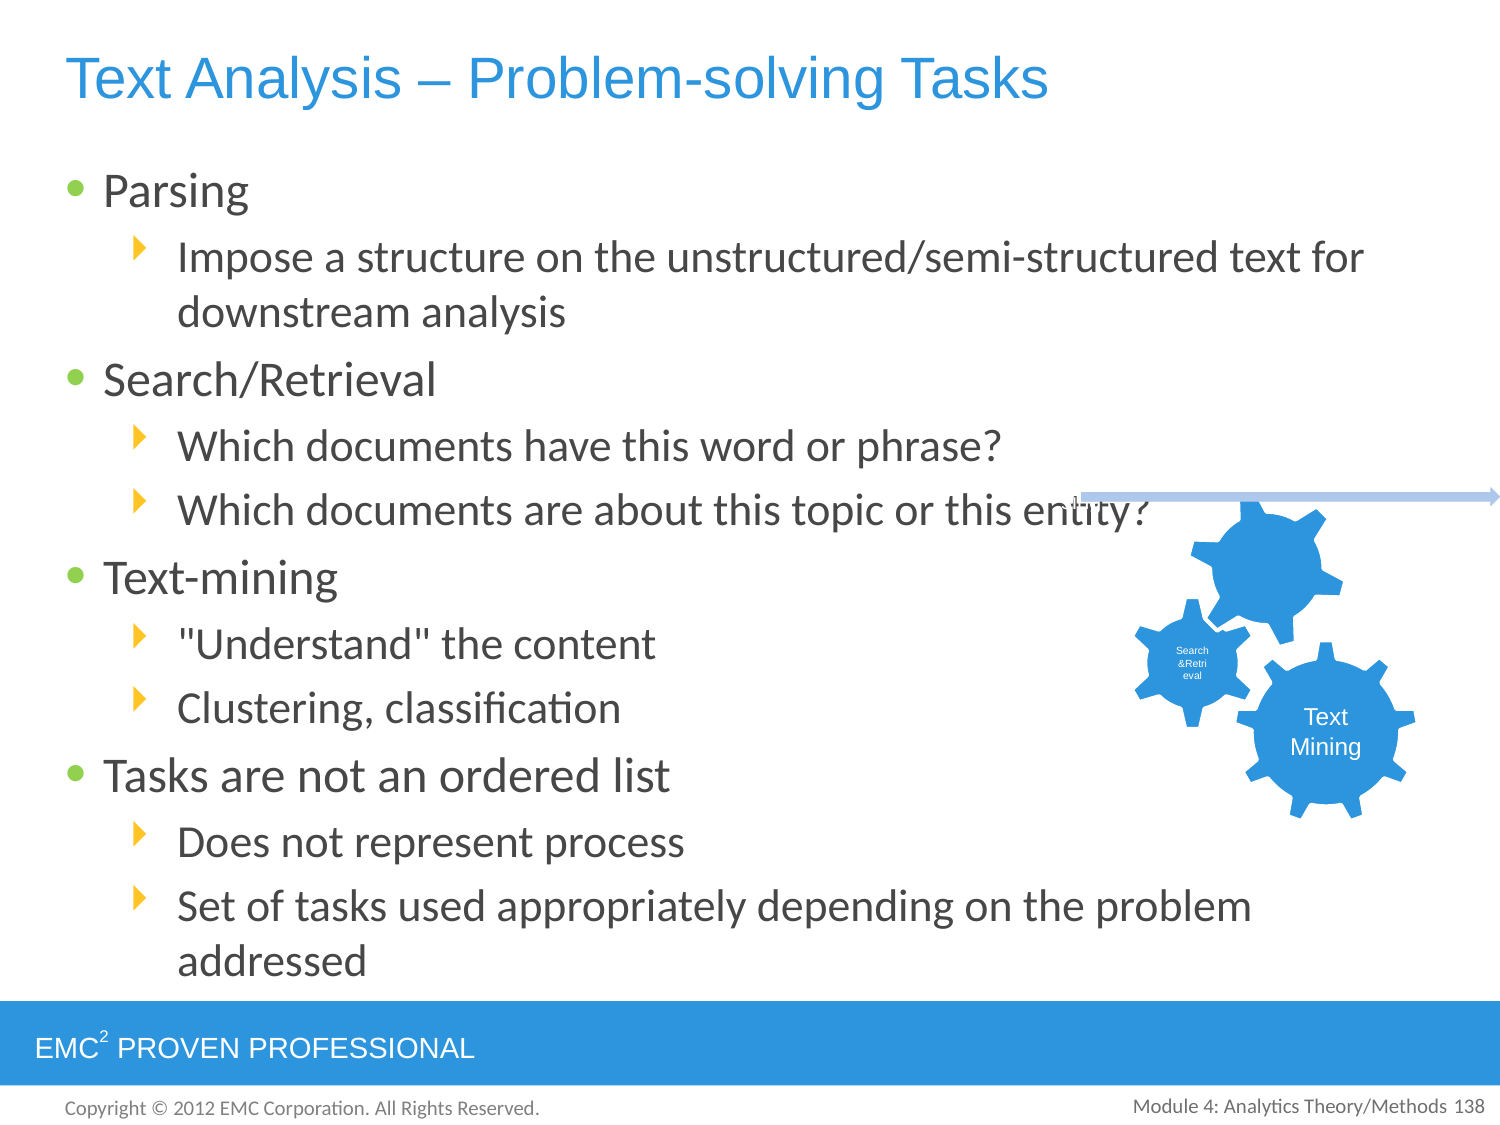

# Text Analysis – Problem-solving Tasks
Parsing
Impose a structure on the unstructured/semi-structured text for downstream analysis
Search/Retrieval
Which documents have this word or phrase?
Which documents are about this topic or this entity?
Text-mining
"Understand" the content
Clustering, classification
Tasks are not an ordered list
Does not represent process
Set of tasks used appropriately depending on the problem addressed

Text Mining
Search &Retrieval
Parsing
Module 4: Analytics Theory/Methods
138